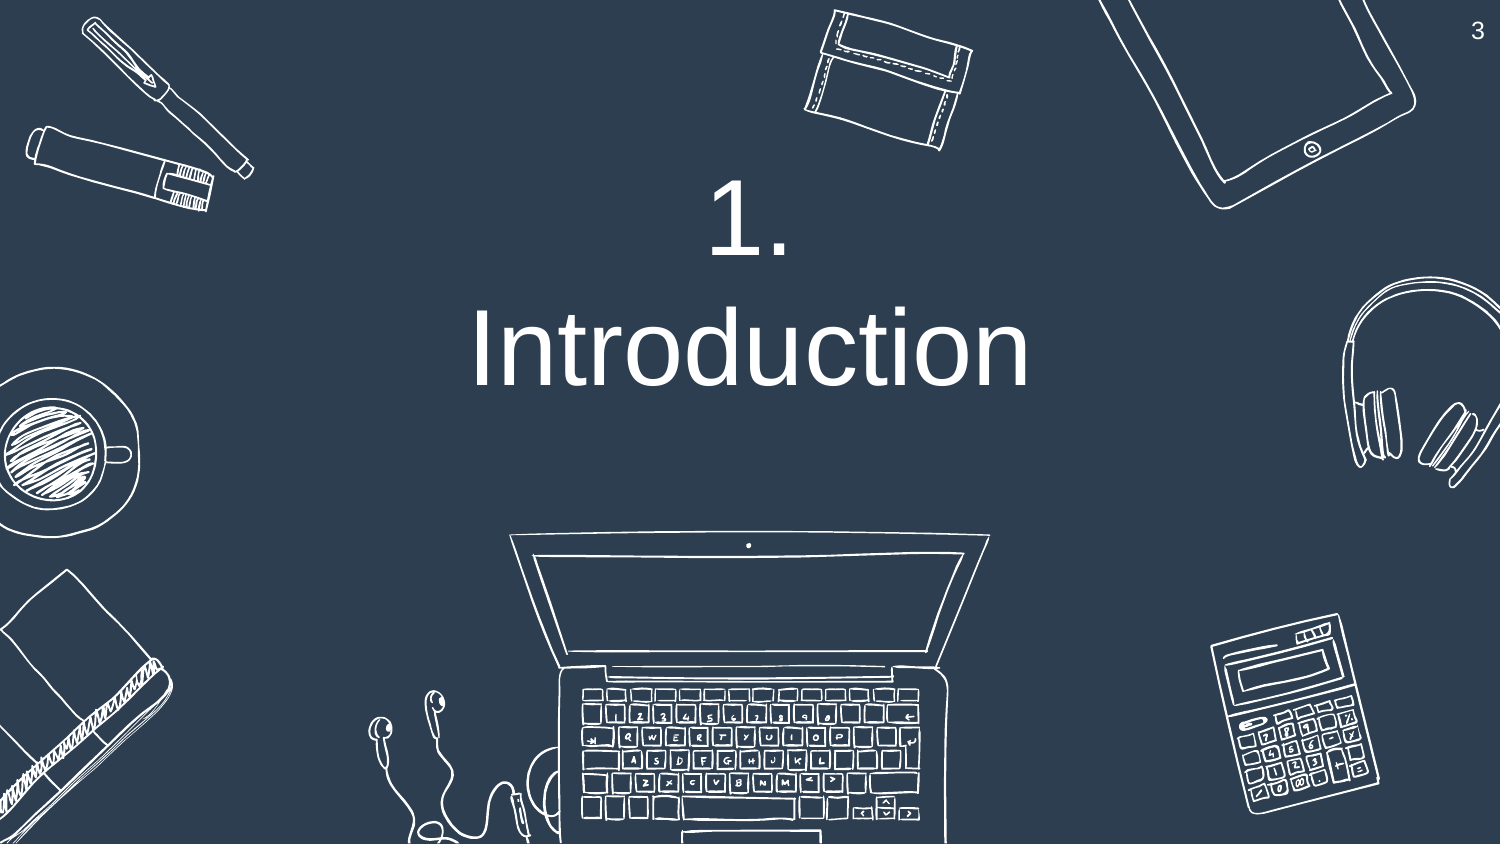

3
# 1.
Introduction
Why this project?